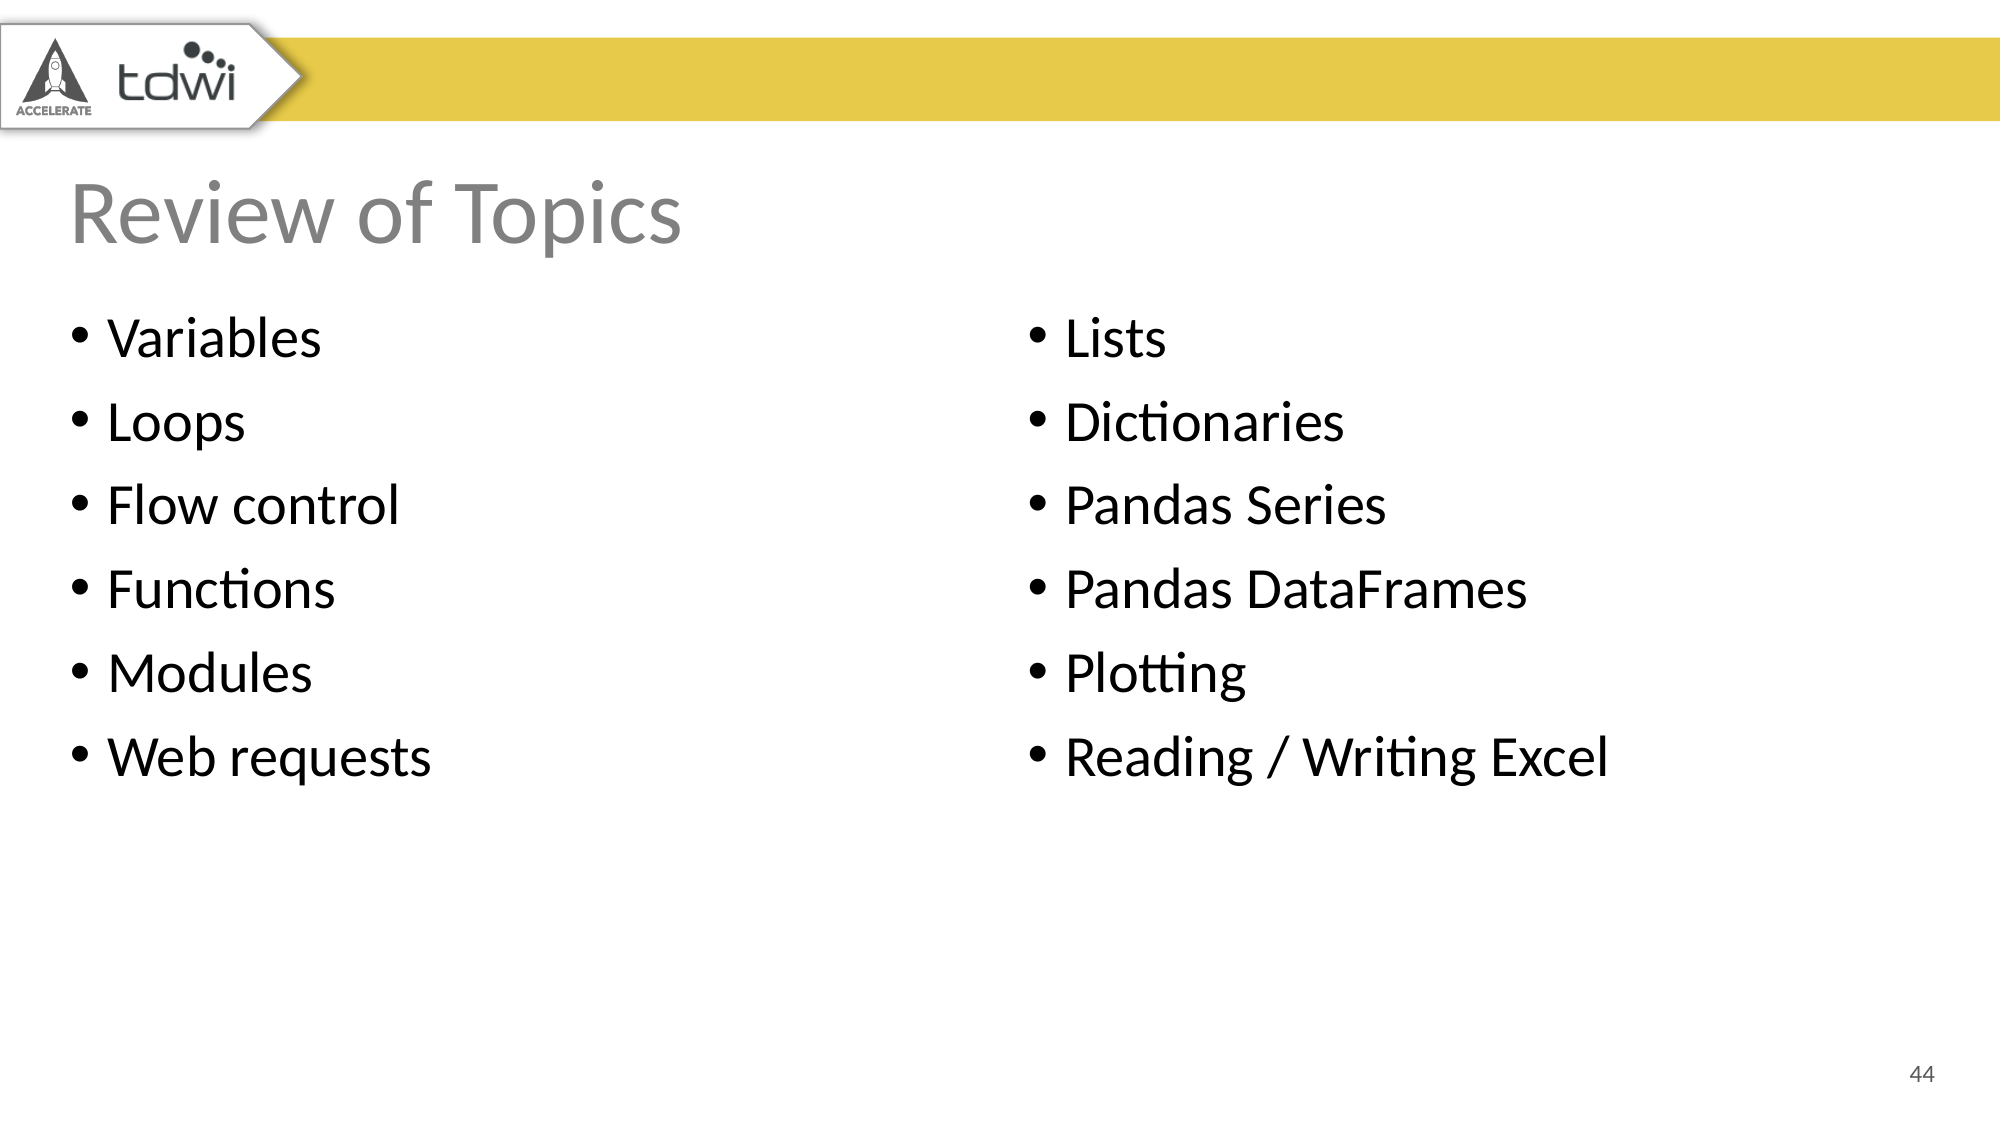

# Review of Topics
Variables
Loops
Flow control
Functions
Modules
Web requests
Lists
Dictionaries
Pandas Series
Pandas DataFrames
Plotting
Reading / Writing Excel
44